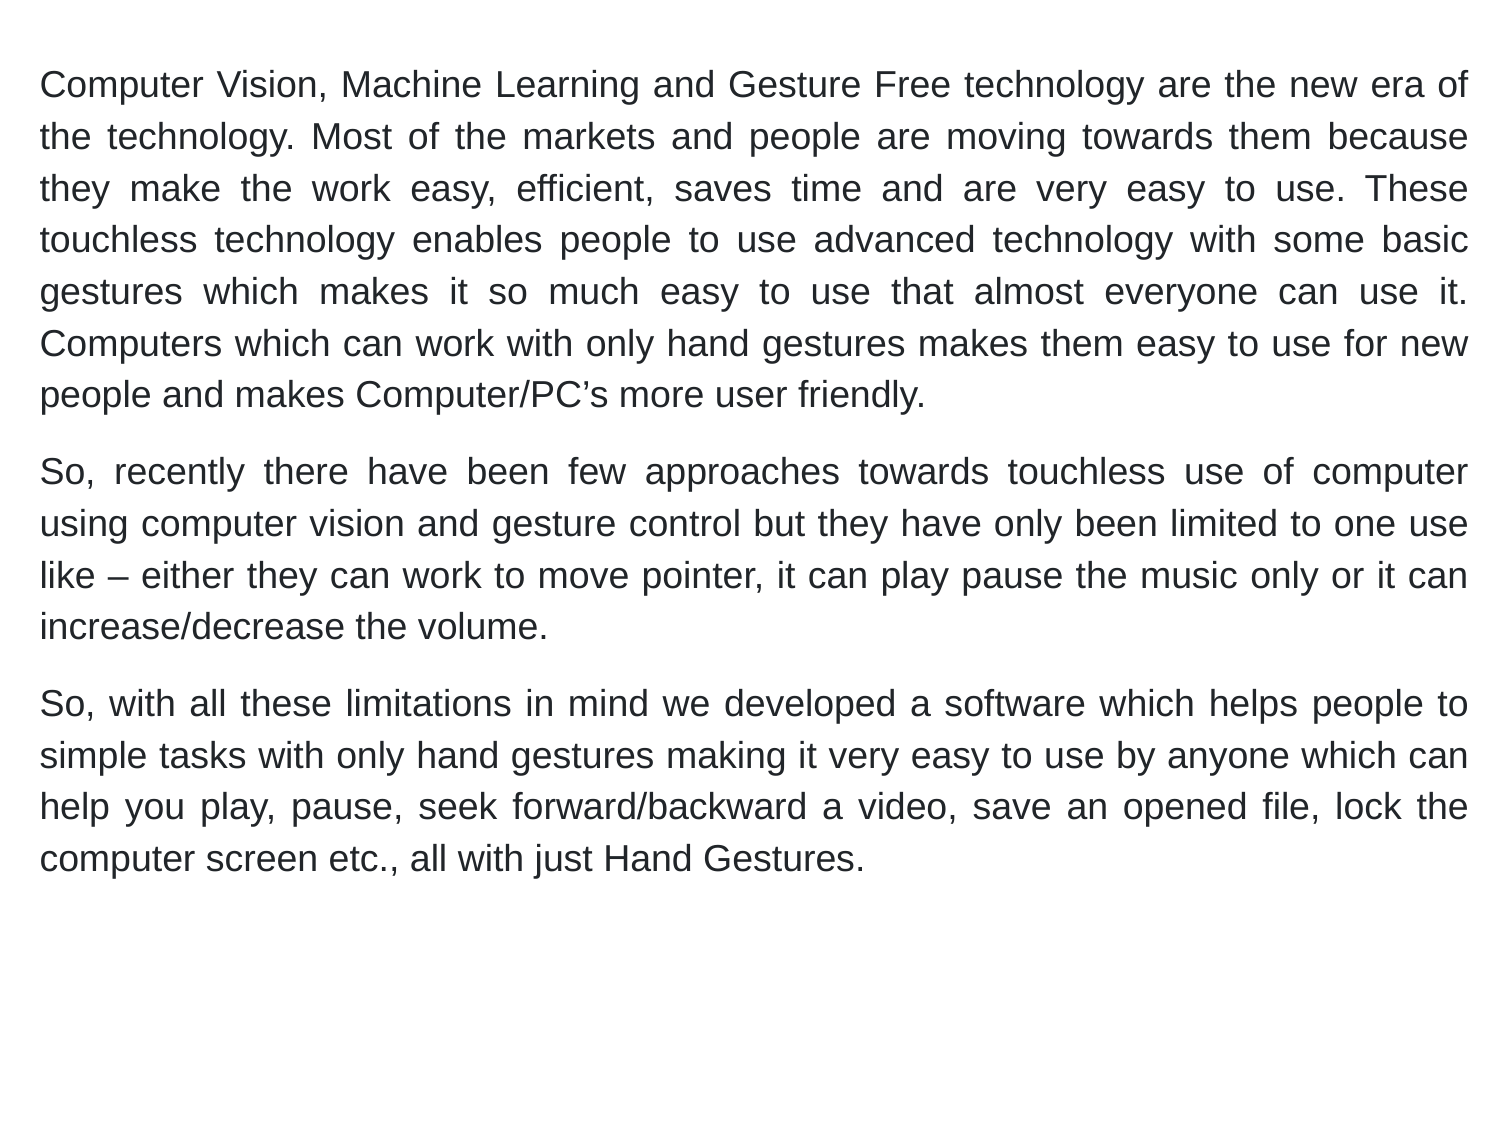

# Computer Vision, Machine Learning and Gesture Free technology are the new era of the technology. Most of the markets and people are moving towards them because they make the work easy, efficient, saves time and are very easy to use. These touchless technology enables people to use advanced technology with some basic gestures which makes it so much easy to use that almost everyone can use it. Computers which can work with only hand gestures makes them easy to use for new people and makes Computer/PC’s more user friendly.
So, recently there have been few approaches towards touchless use of computer using computer vision and gesture control but they have only been limited to one use like – either they can work to move pointer, it can play pause the music only or it can increase/decrease the volume.
So, with all these limitations in mind we developed a software which helps people to simple tasks with only hand gestures making it very easy to use by anyone which can help you play, pause, seek forward/backward a video, save an opened file, lock the computer screen etc., all with just Hand Gestures.